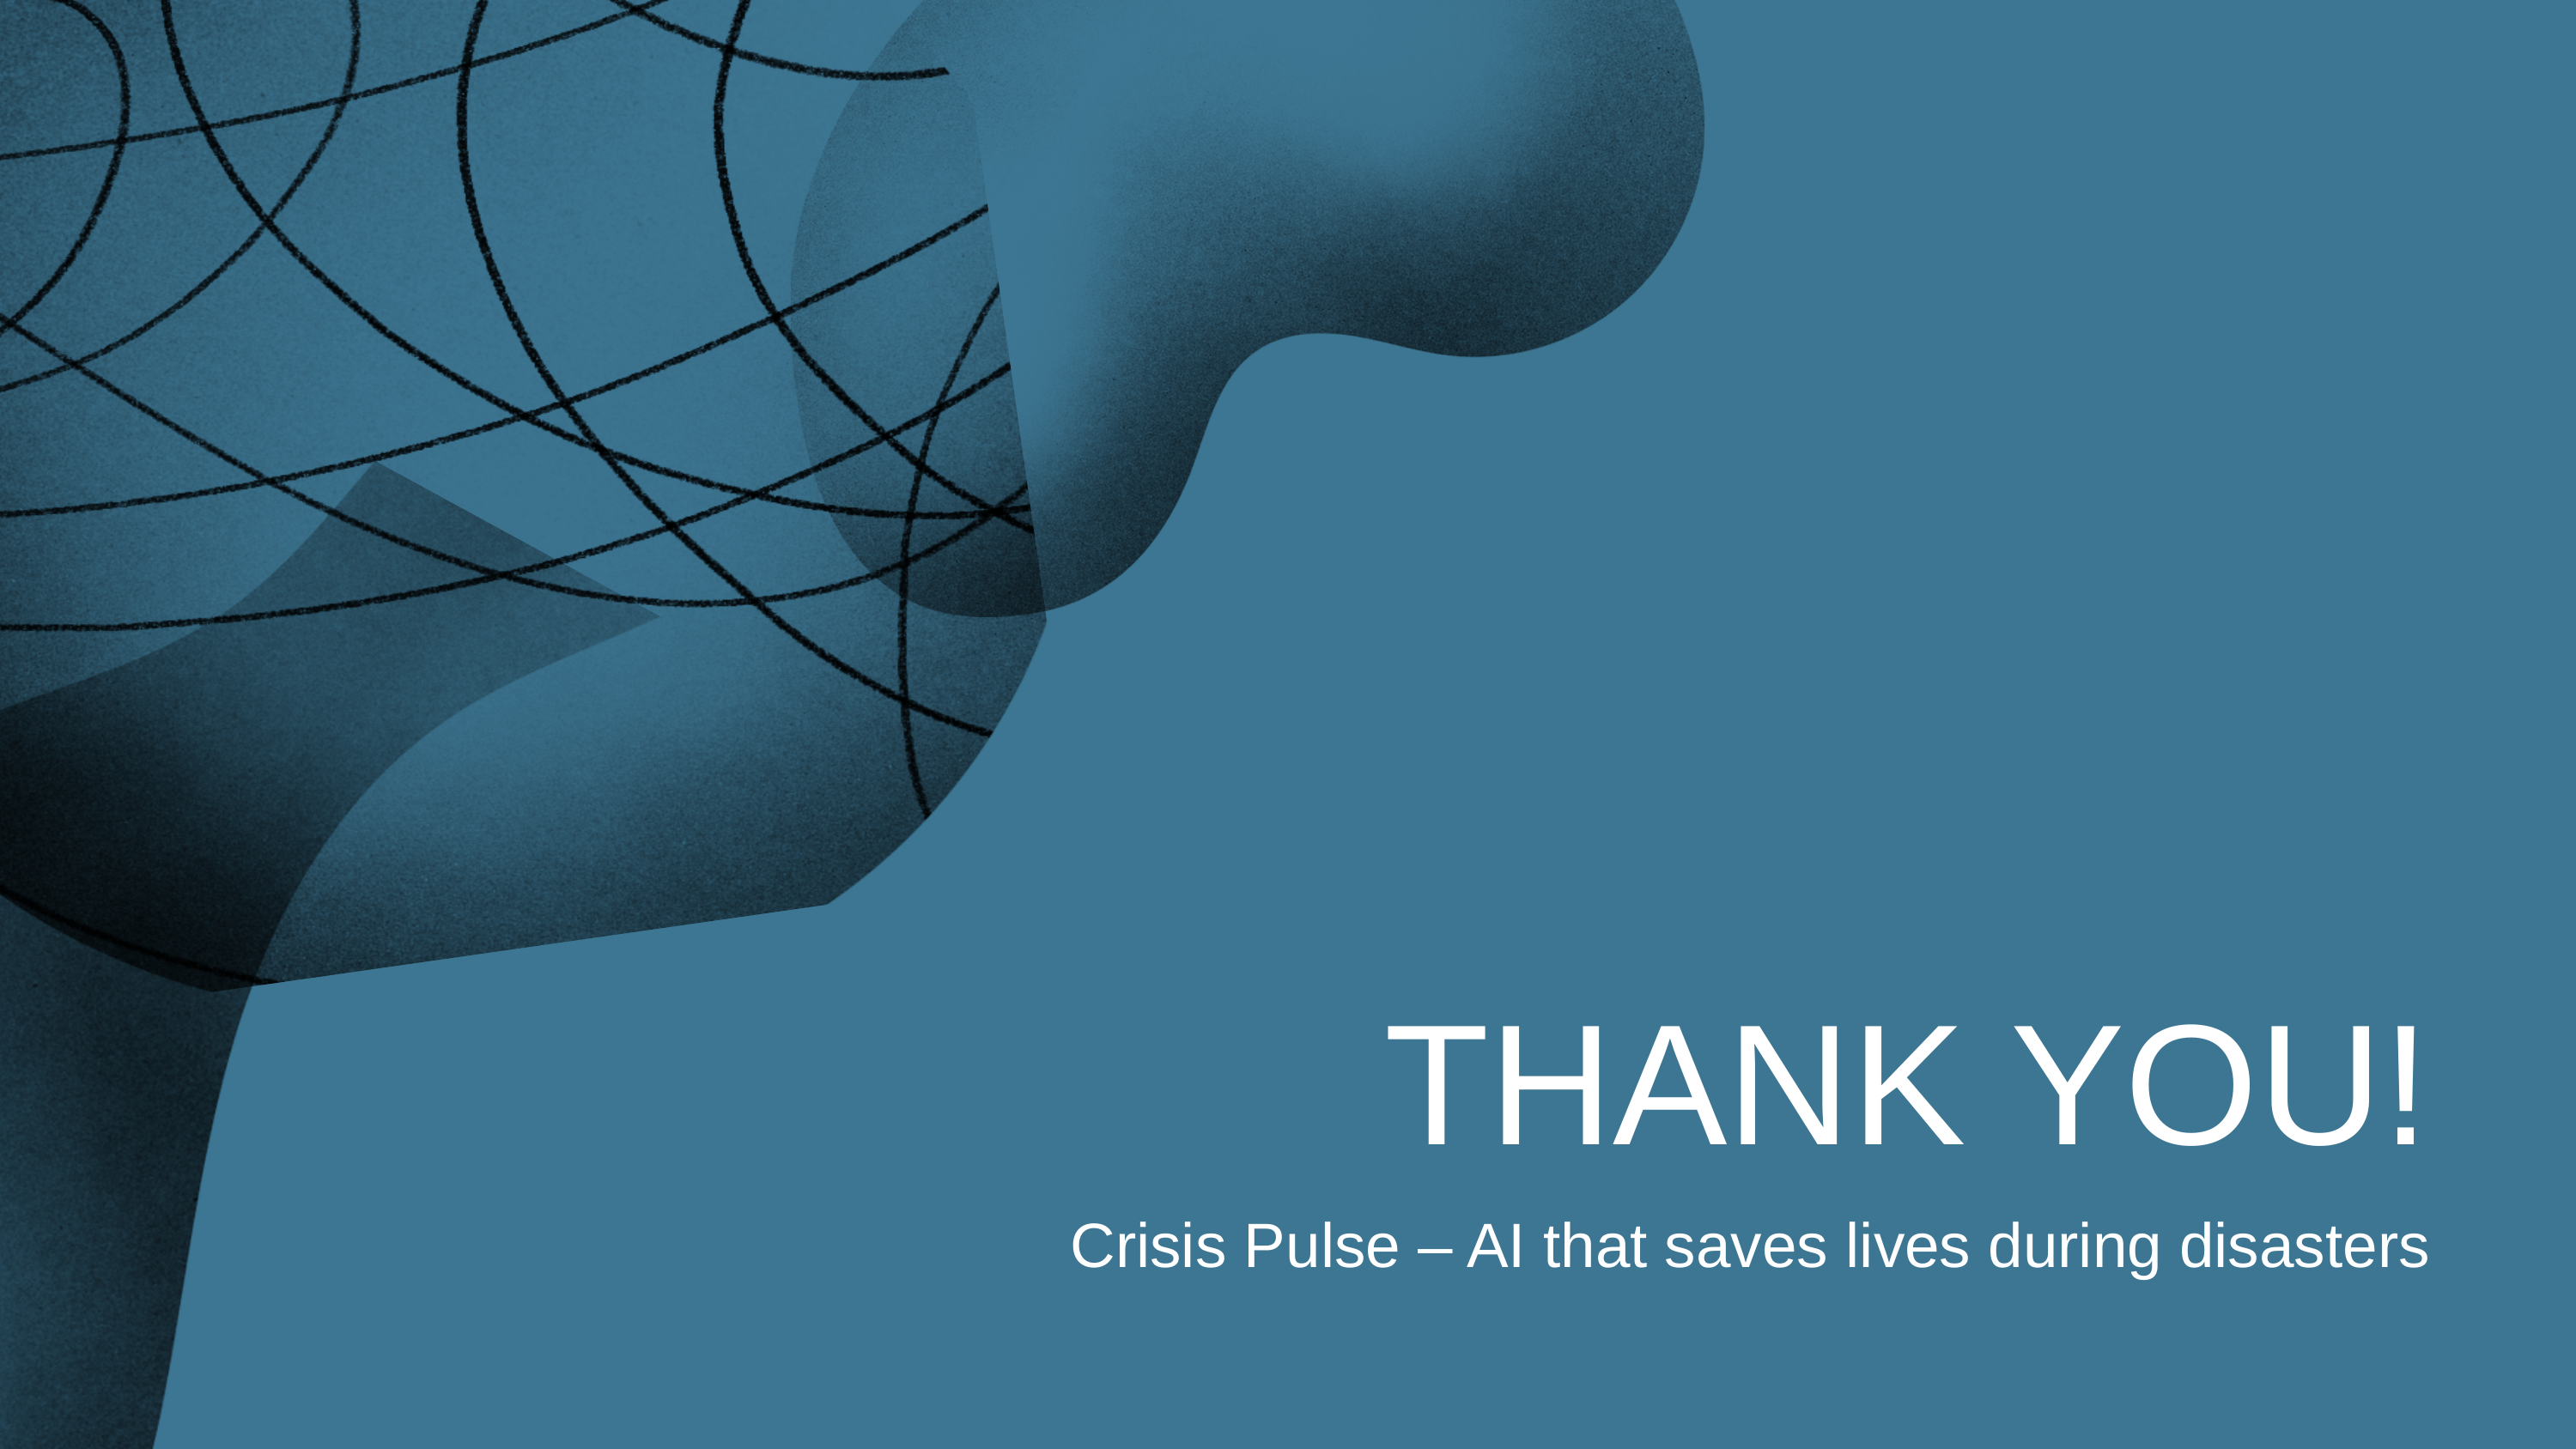

THANK YOU!
Crisis Pulse – AI that saves lives during disasters